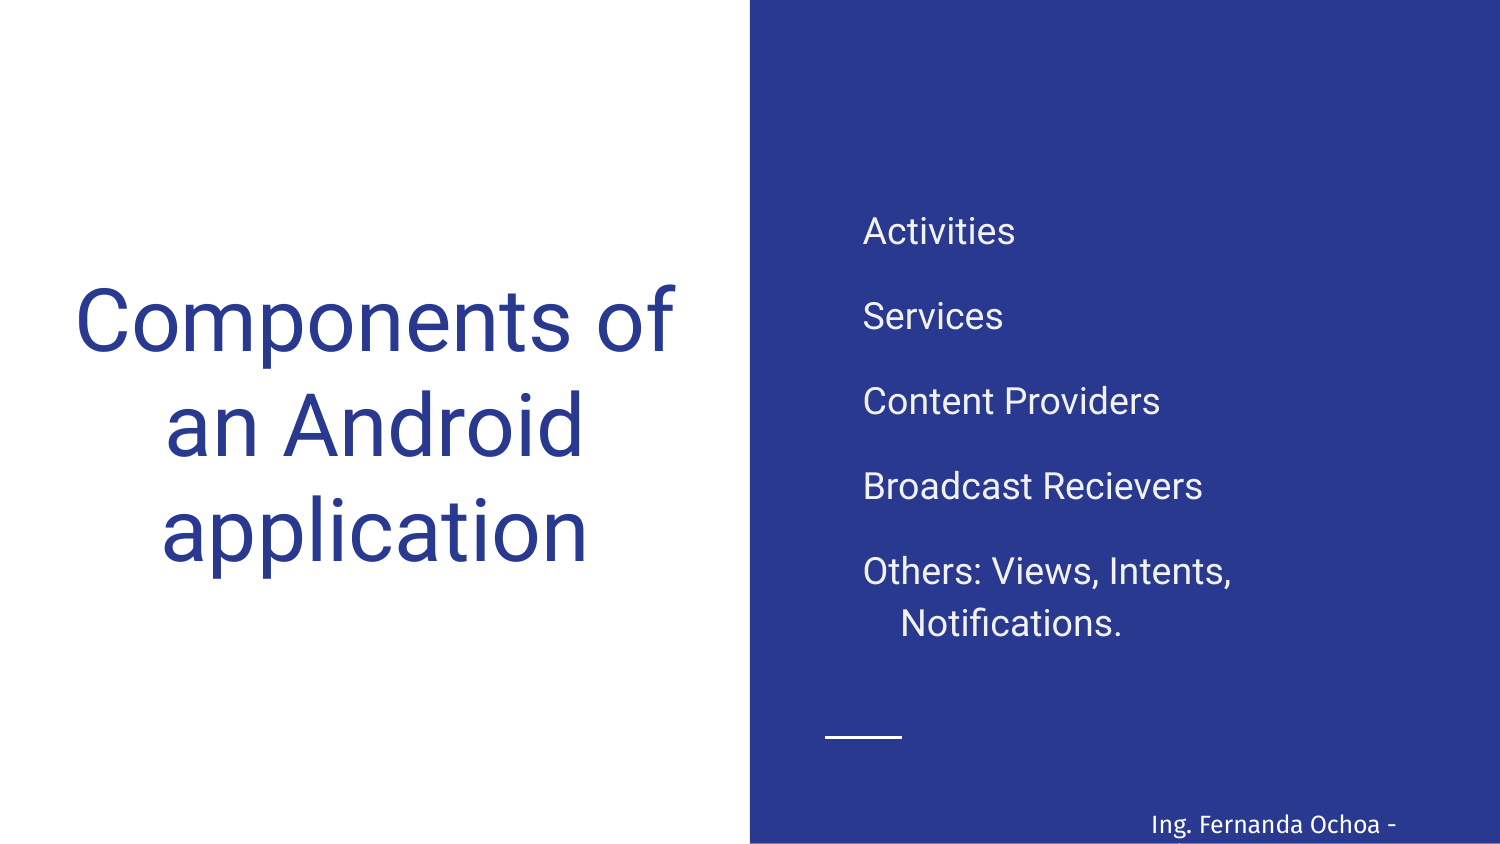

Activities
Services
Content Providers
Broadcast Recievers
Others: Views, Intents, Notifications.
# Components of an Android application
Ing. Fernanda Ochoa - @imonsh